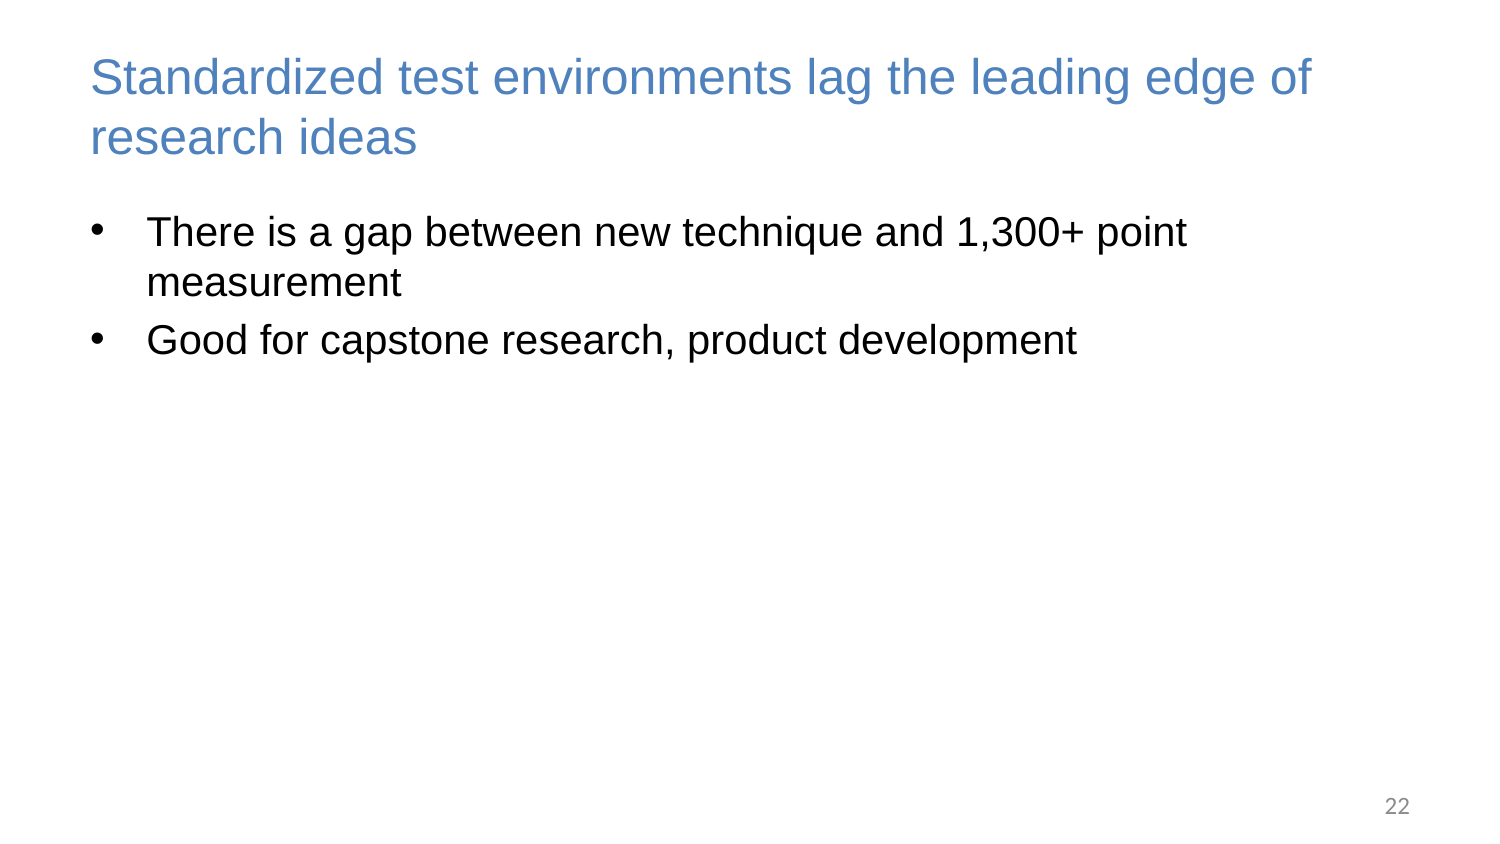

# Standardized test environments lag the leading edge of research ideas
There is a gap between new technique and 1,300+ point measurement
Good for capstone research, product development
22